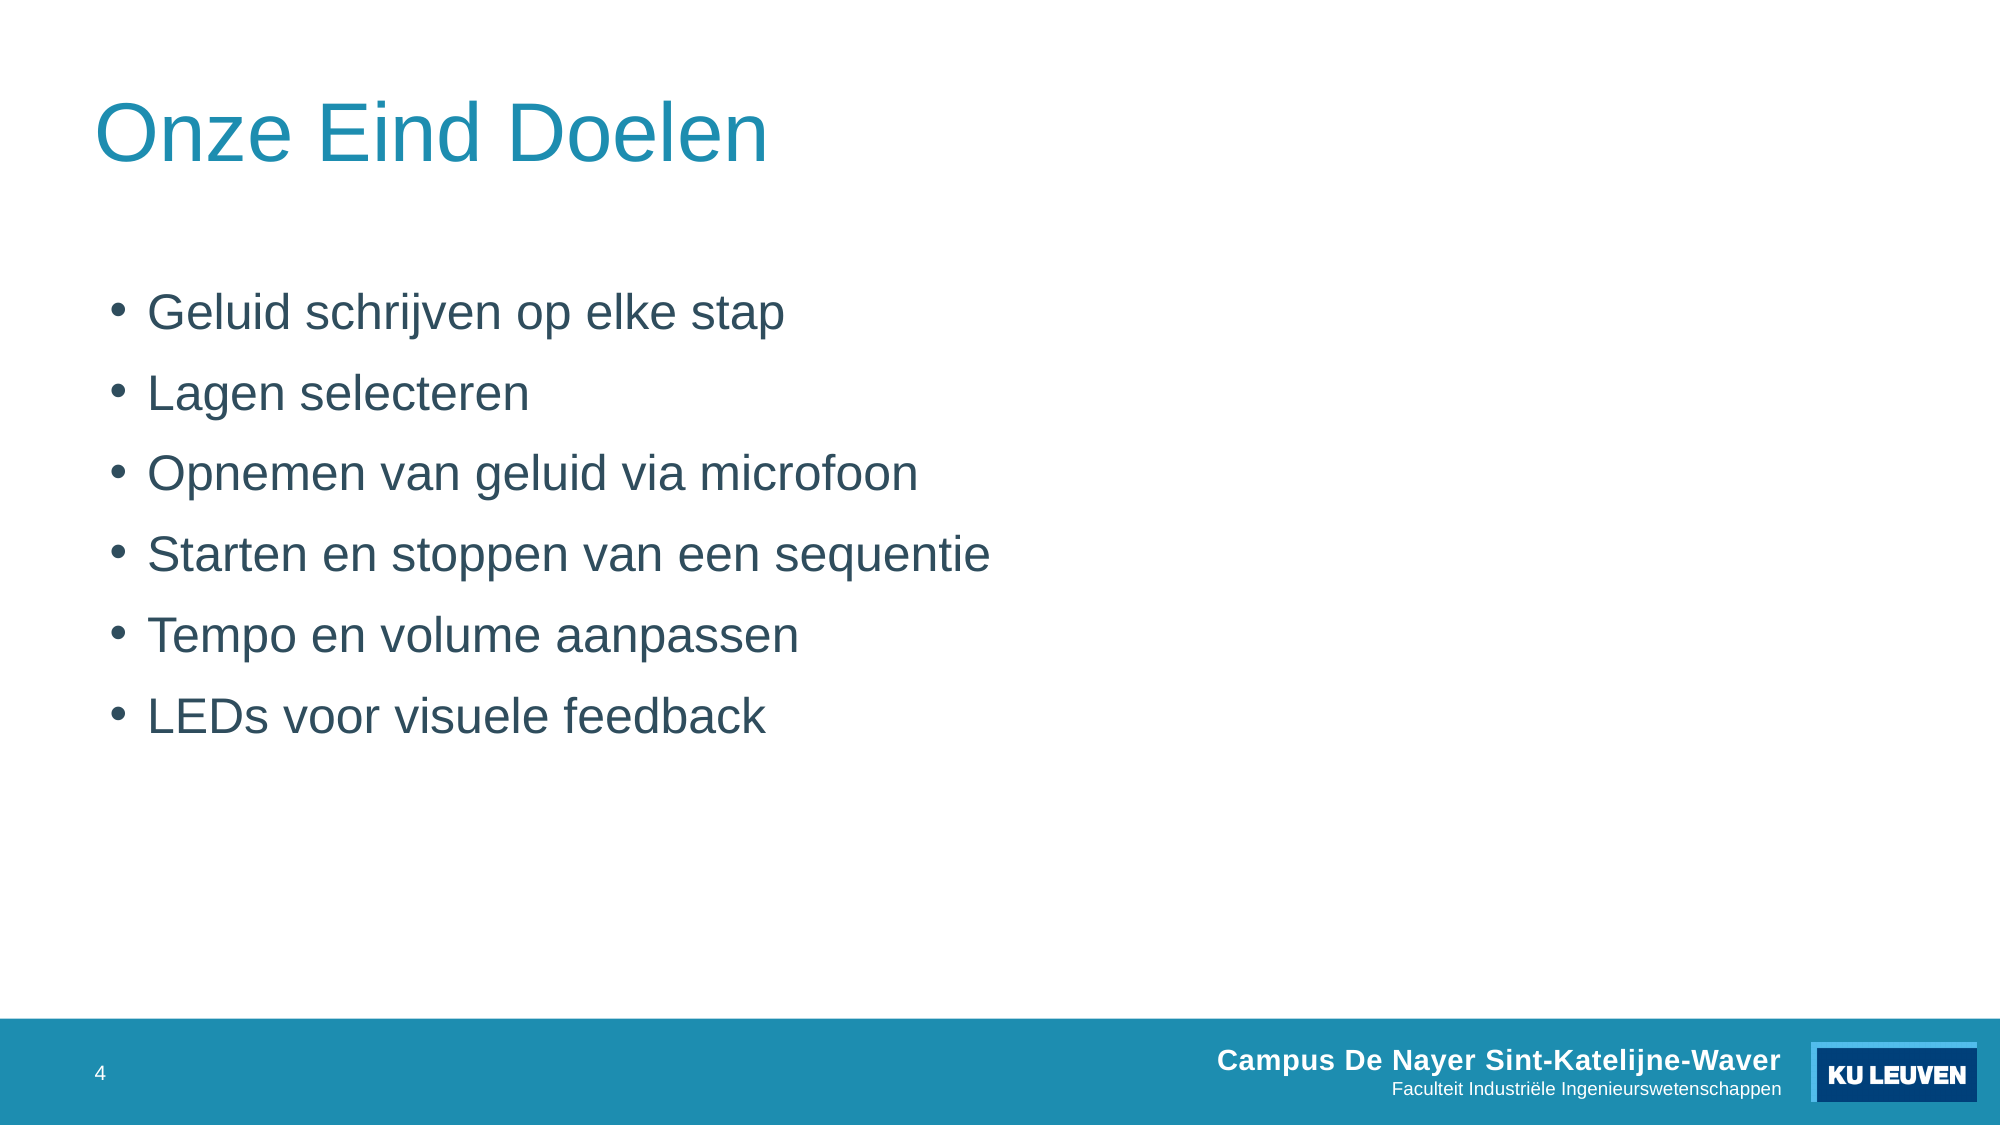

# Onze Eind Doelen
Geluid schrijven op elke stap
Lagen selecteren
Opnemen van geluid via microfoon
Starten en stoppen van een sequentie
Tempo en volume aanpassen
LEDs voor visuele feedback
4